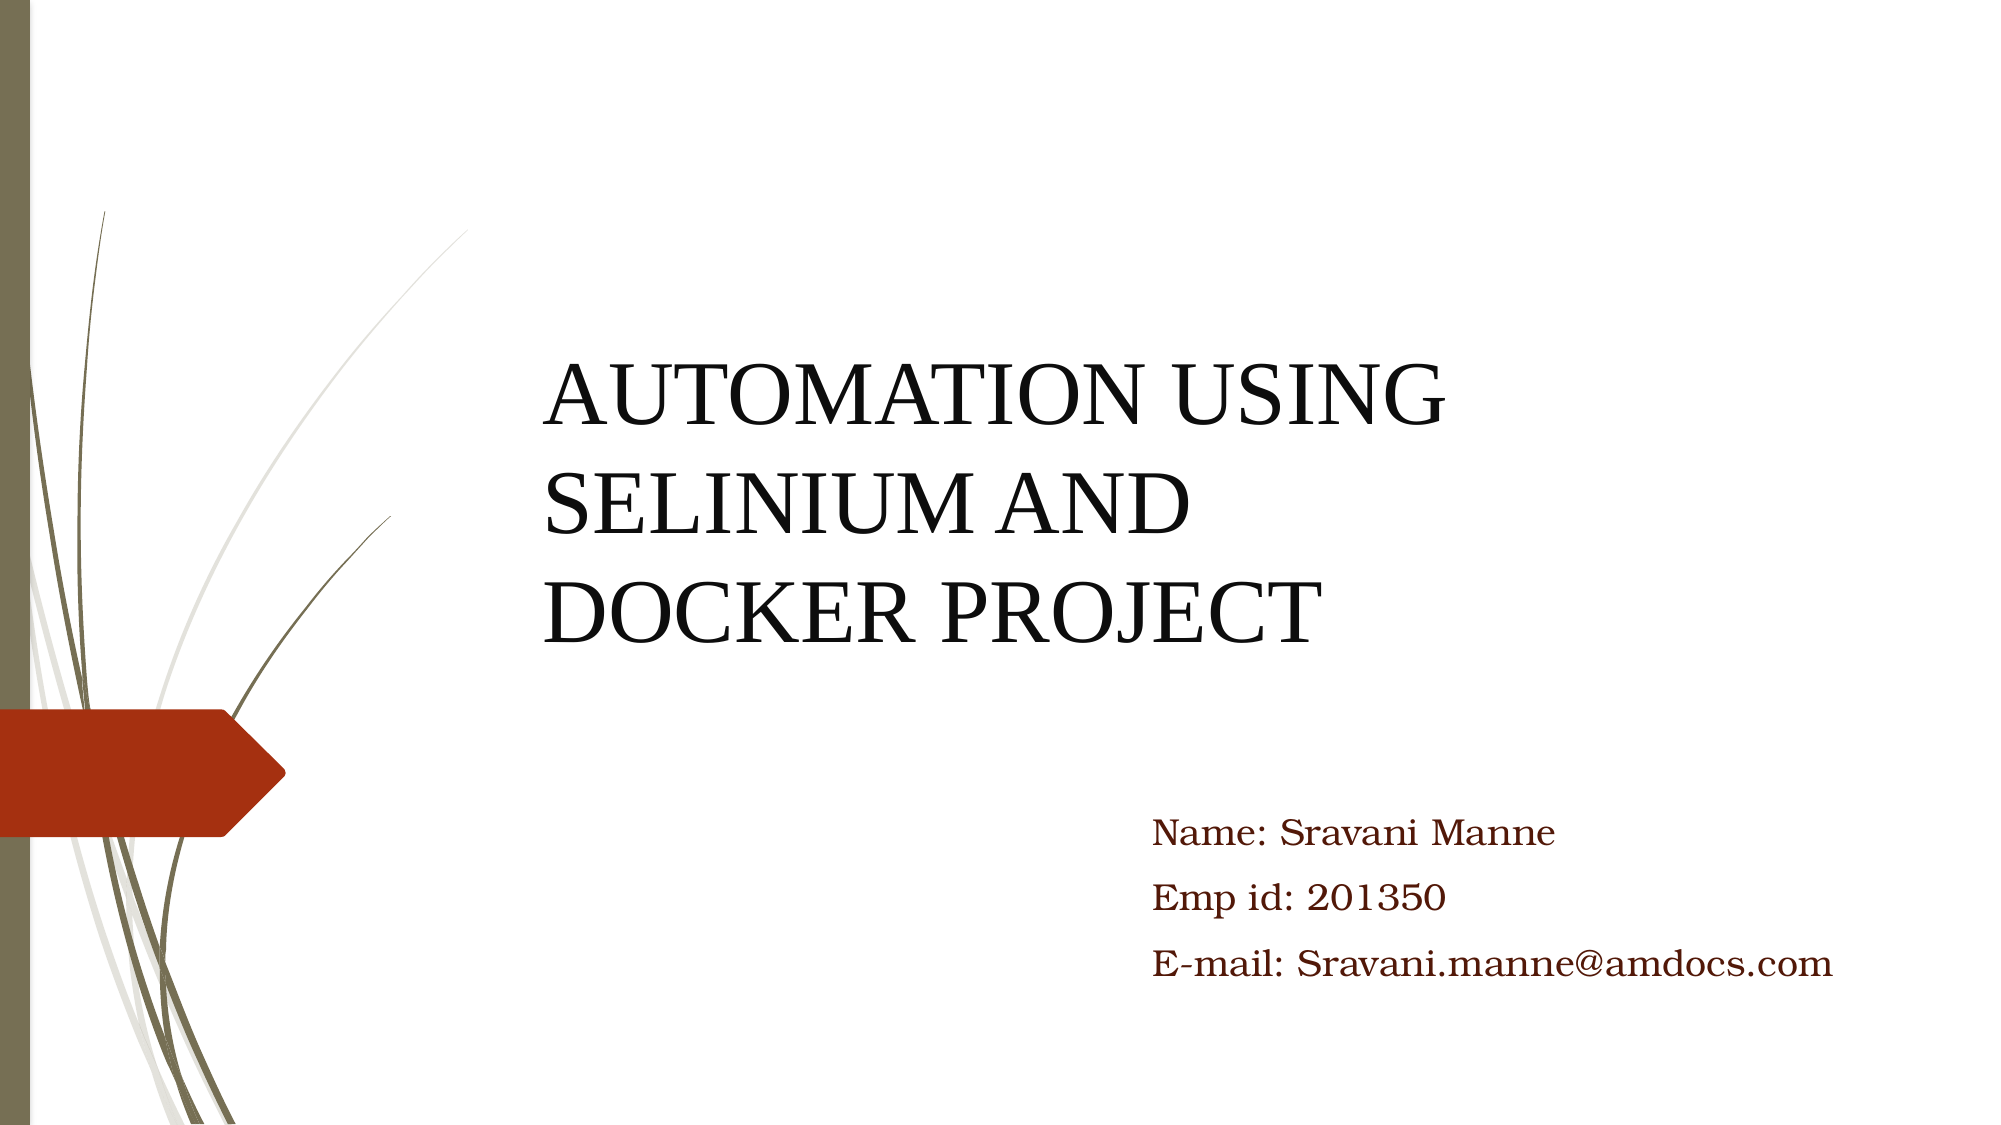

# AUTOMATION USING SELINIUM AND DOCKER PROJECT
Name: Sravani Manne
Emp id: 201350
E-mail: Sravani.manne@amdocs.com